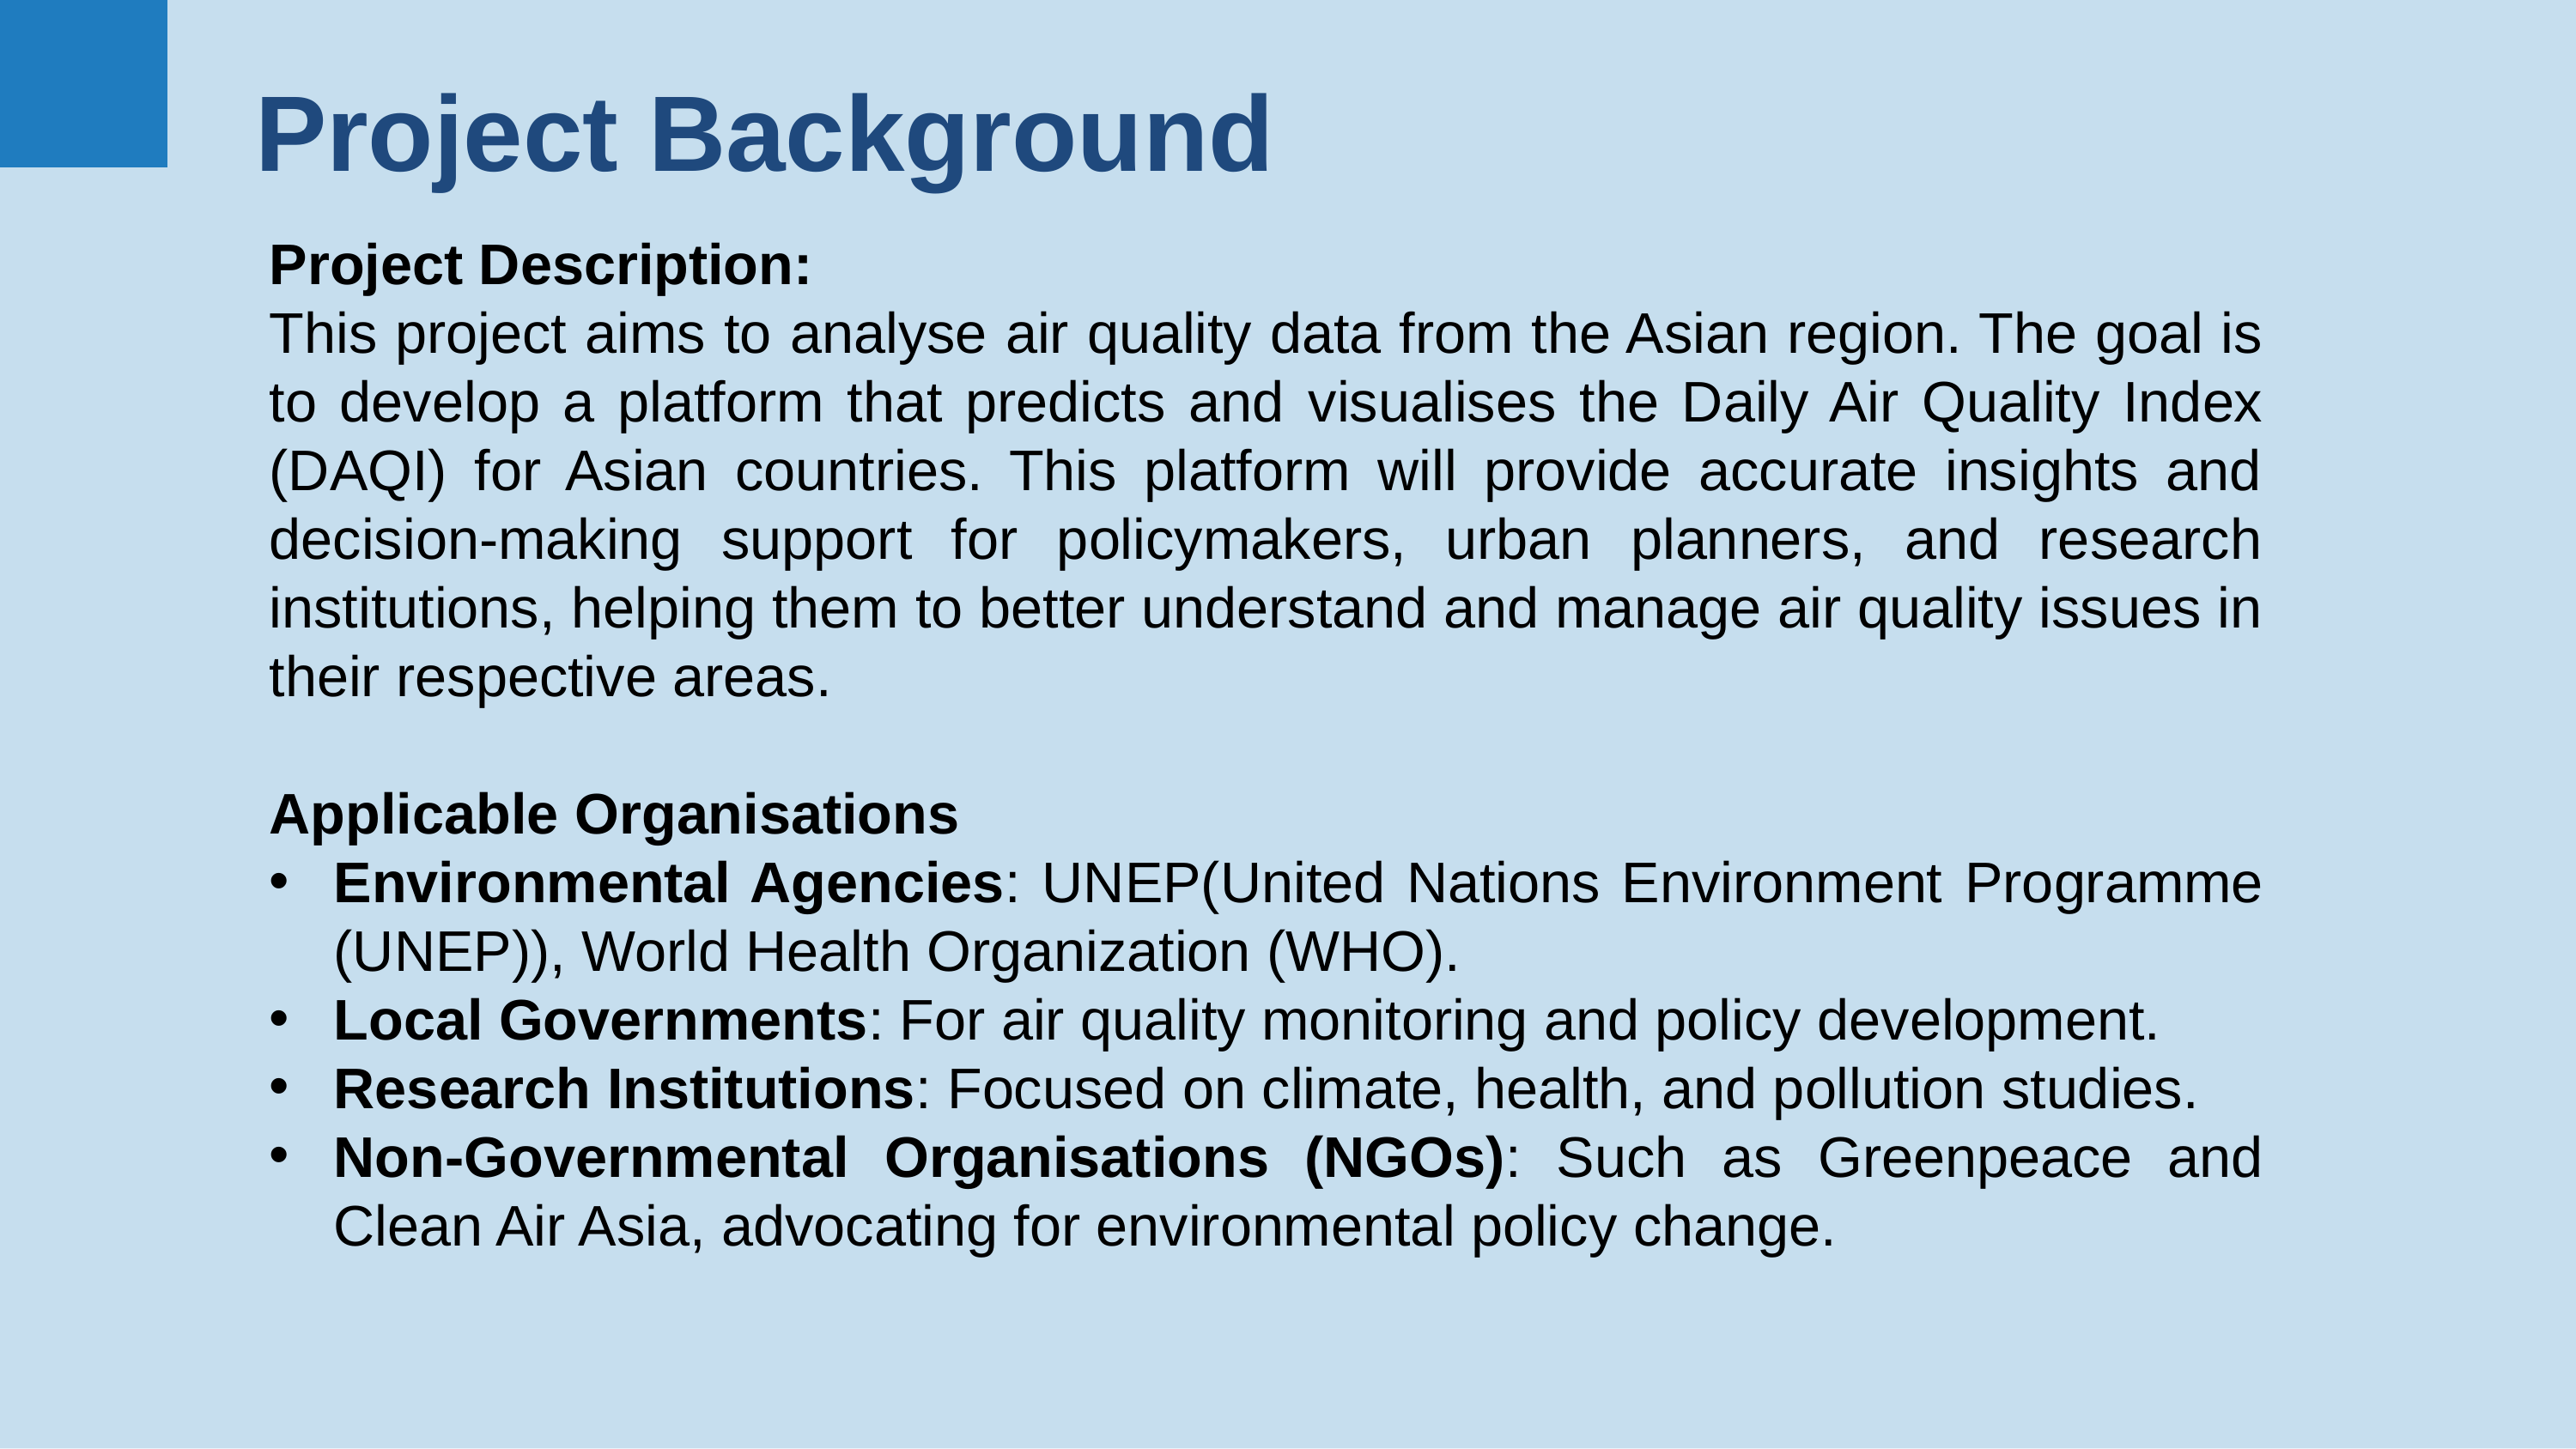

Project Background
Project Description:
This project aims to analyse air quality data from the Asian region. The goal is to develop a platform that predicts and visualises the Daily Air Quality Index (DAQI) for Asian countries. This platform will provide accurate insights and decision-making support for policymakers, urban planners, and research institutions, helping them to better understand and manage air quality issues in their respective areas.

Applicable Organisations
Environmental Agencies: UNEP(United Nations Environment Programme (UNEP)), World Health Organization (WHO).
Local Governments: For air quality monitoring and policy development.
Research Institutions: Focused on climate, health, and pollution studies.
Non-Governmental Organisations (NGOs): Such as Greenpeace and Clean Air Asia, advocating for environmental policy change.